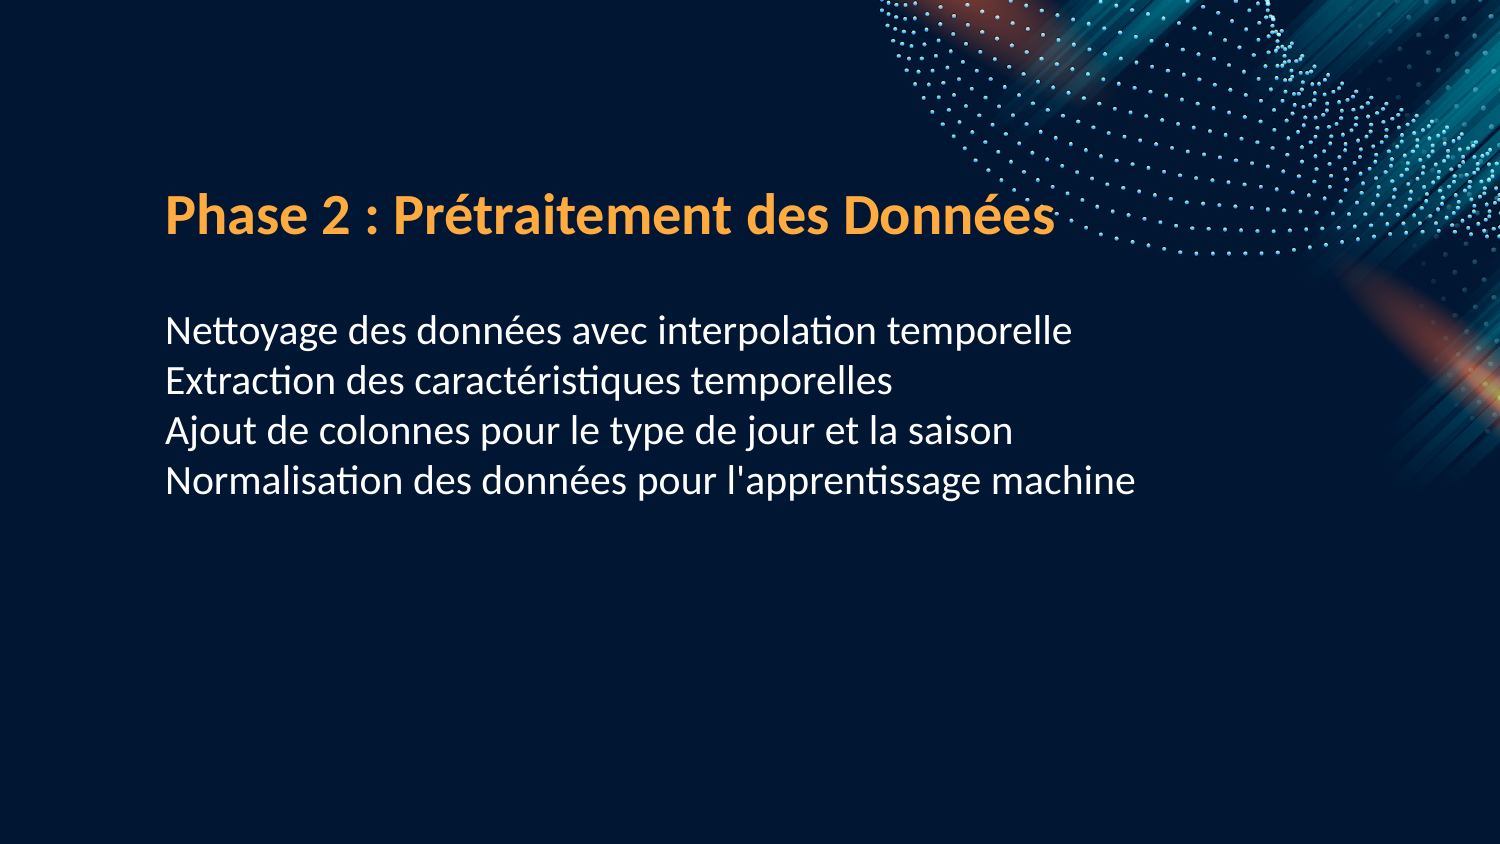

Phase 2 : Prétraitement des Données
Nettoyage des données avec interpolation temporelle
Extraction des caractéristiques temporelles
Ajout de colonnes pour le type de jour et la saison
Normalisation des données pour l'apprentissage machine